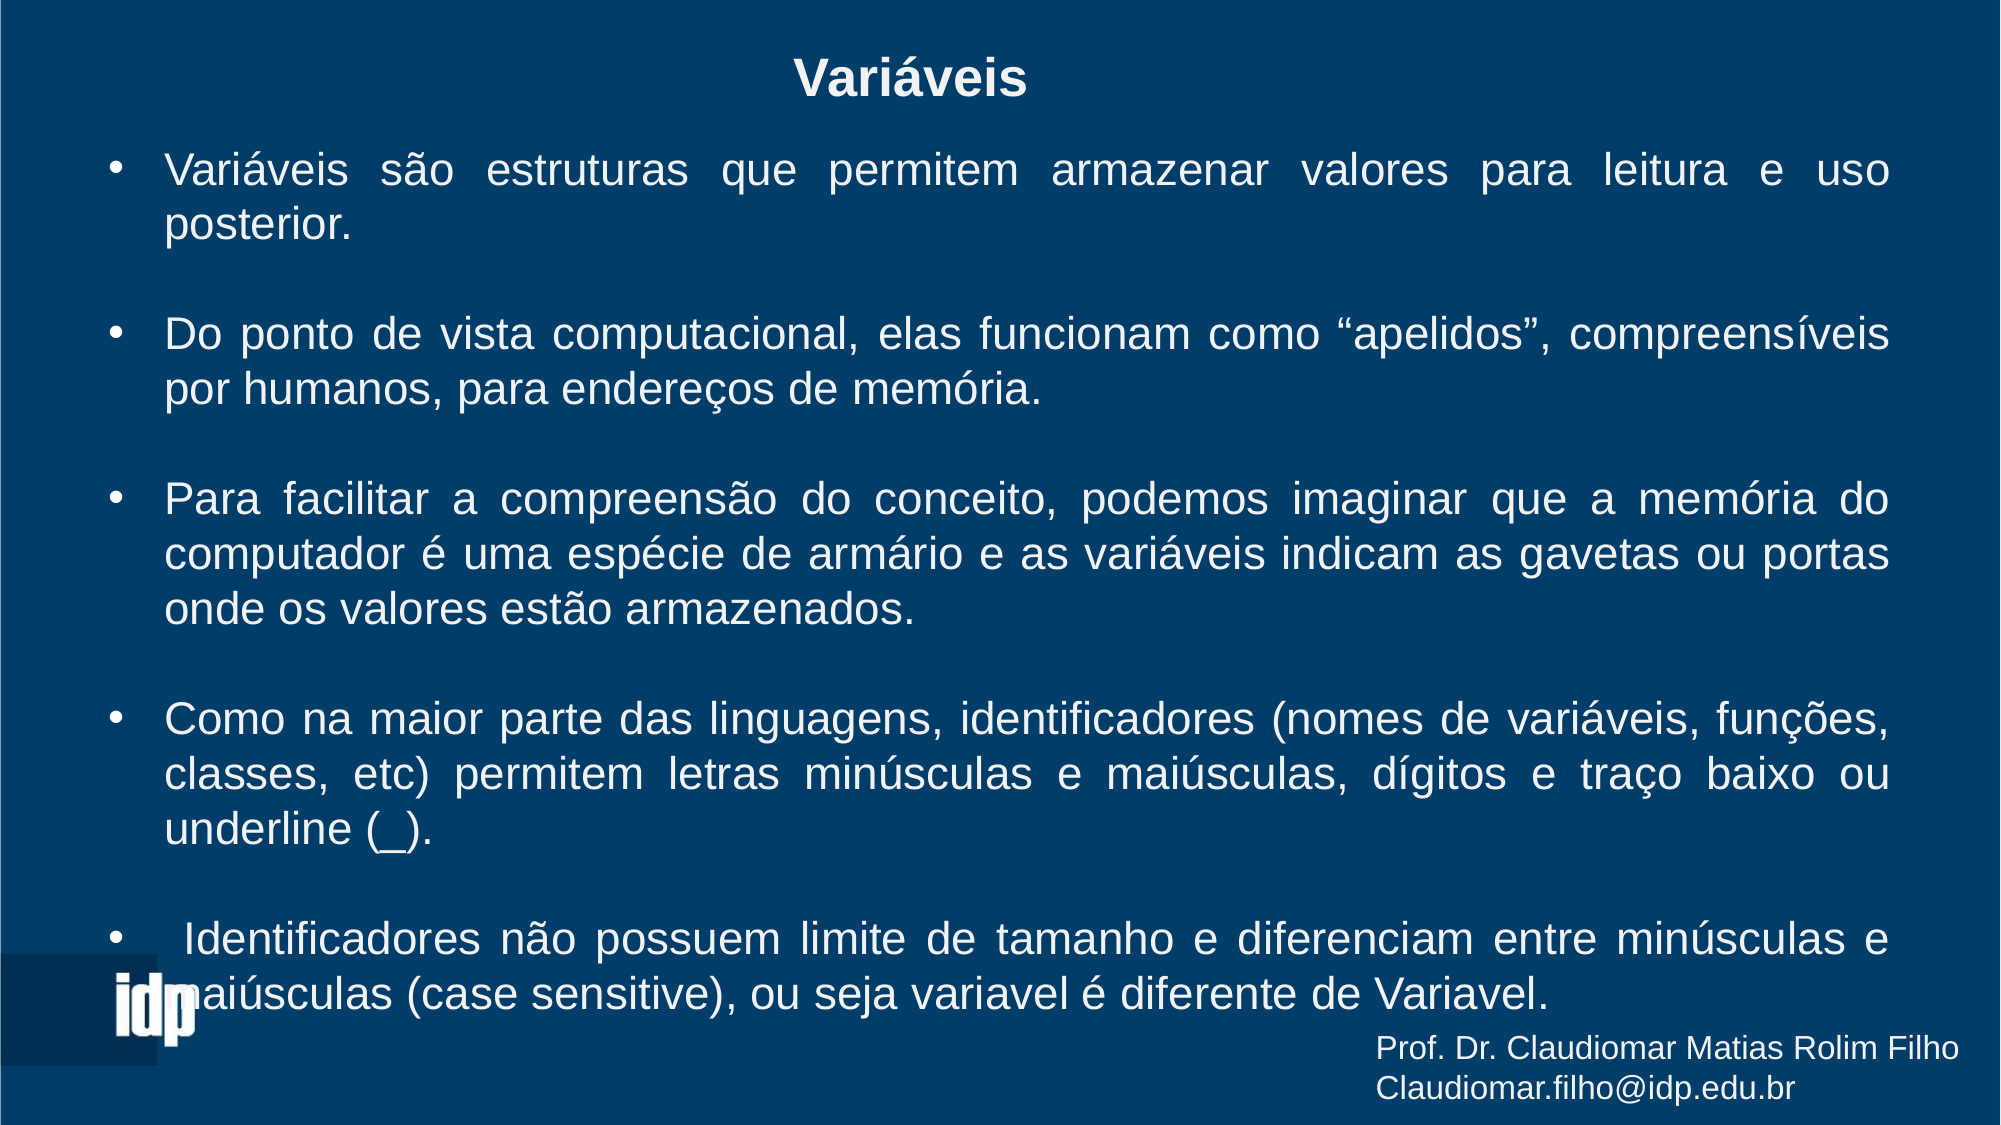

Variáveis
Variáveis são estruturas que permitem armazenar valores para leitura e uso posterior.

Do ponto de vista computacional, elas funcionam como “apelidos”, compreensíveis por humanos, para endereços de memória.

Para facilitar a compreensão do conceito, podemos imaginar que a memória do computador é uma espécie de armário e as variáveis indicam as gavetas ou portas onde os valores estão armazenados.

Como na maior parte das linguagens, identificadores (nomes de variáveis, funções, classes, etc) permitem letras minúsculas e maiúsculas, dígitos e traço baixo ou underline (_).

 Identificadores não possuem limite de tamanho e diferenciam entre minúsculas e maiúsculas (case sensitive), ou seja variavel é diferente de Variavel.
Prof. Dr. Claudiomar Matias Rolim Filho
Claudiomar.filho@idp.edu.br